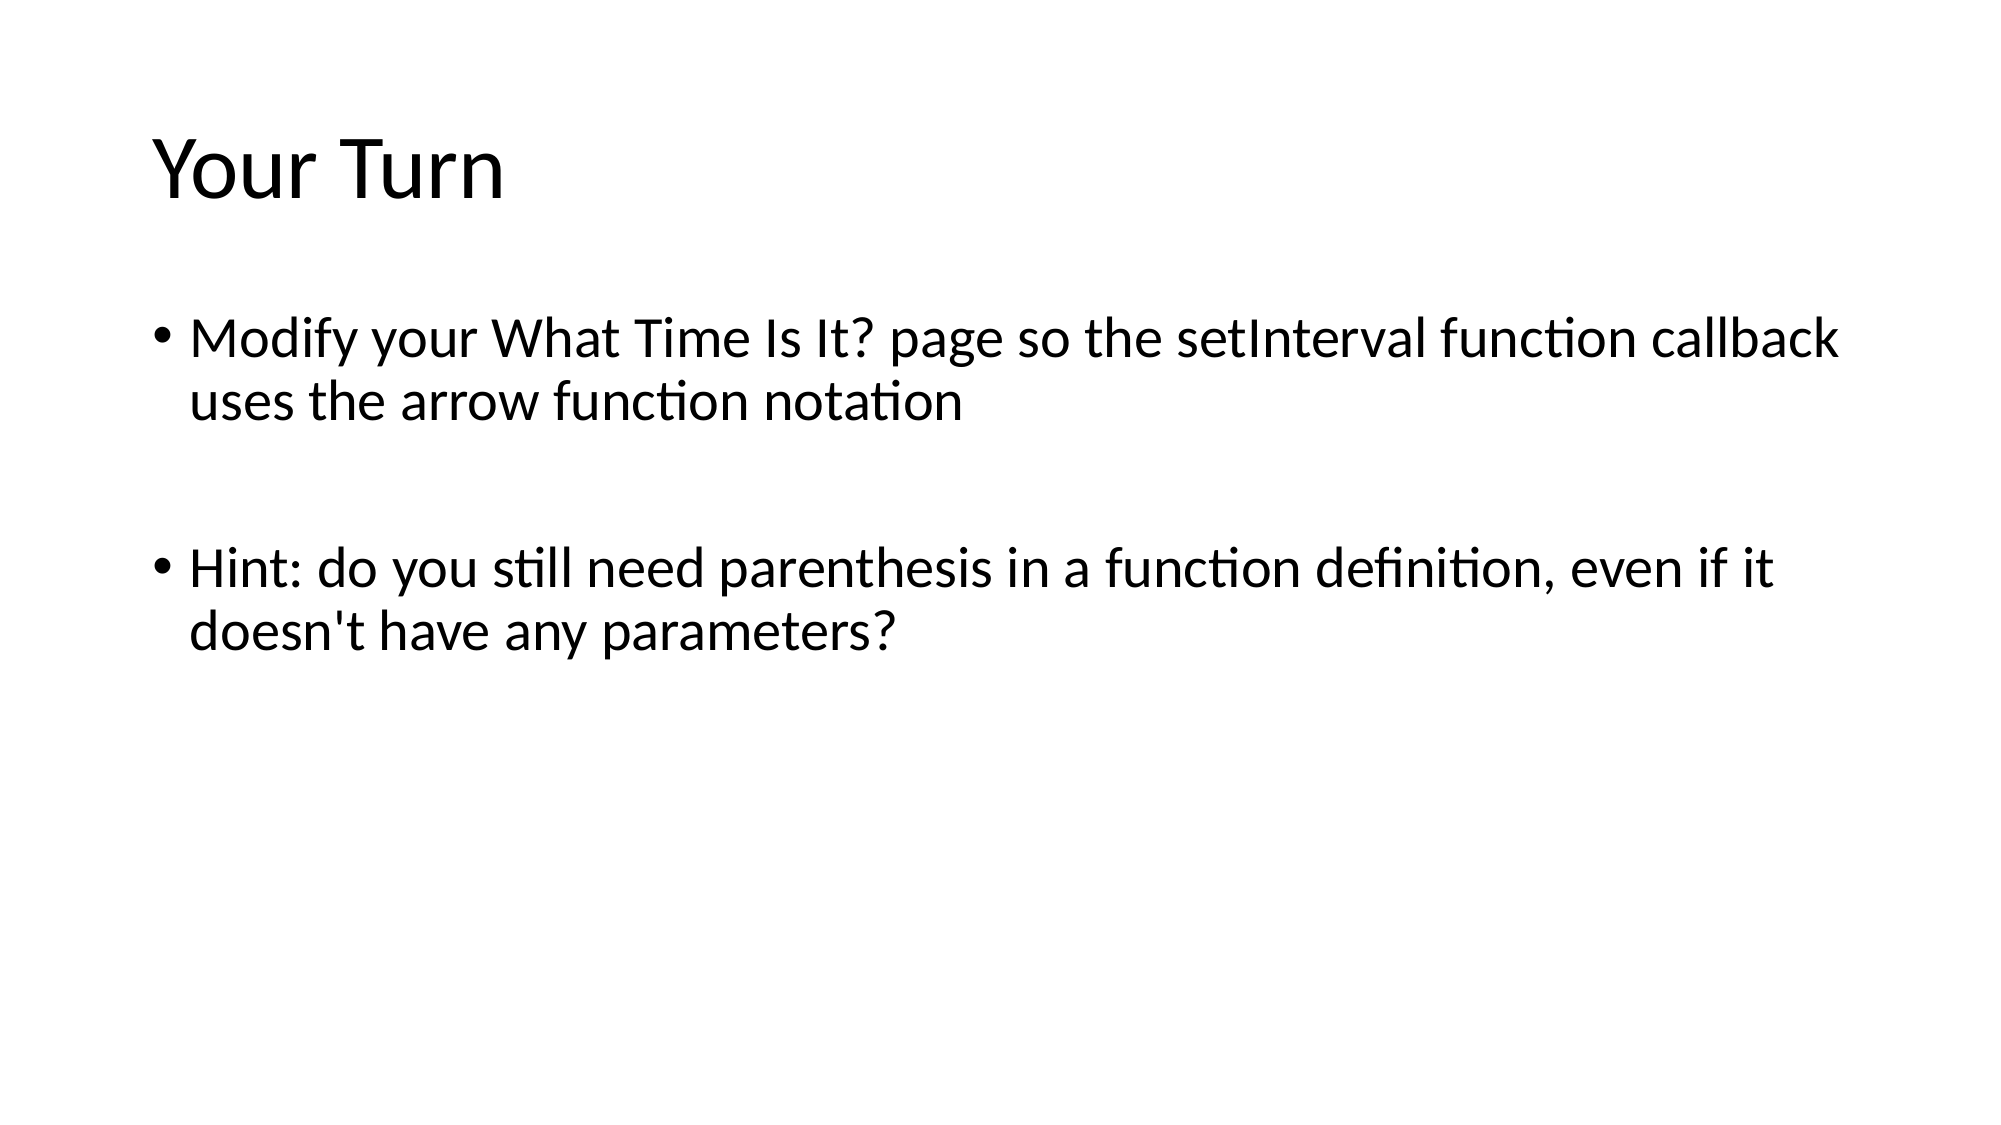

# Your Turn
Modify your What Time Is It? page so the setInterval function callback uses the arrow function notation

Hint: do you still need parenthesis in a function definition, even if it doesn't have any parameters?